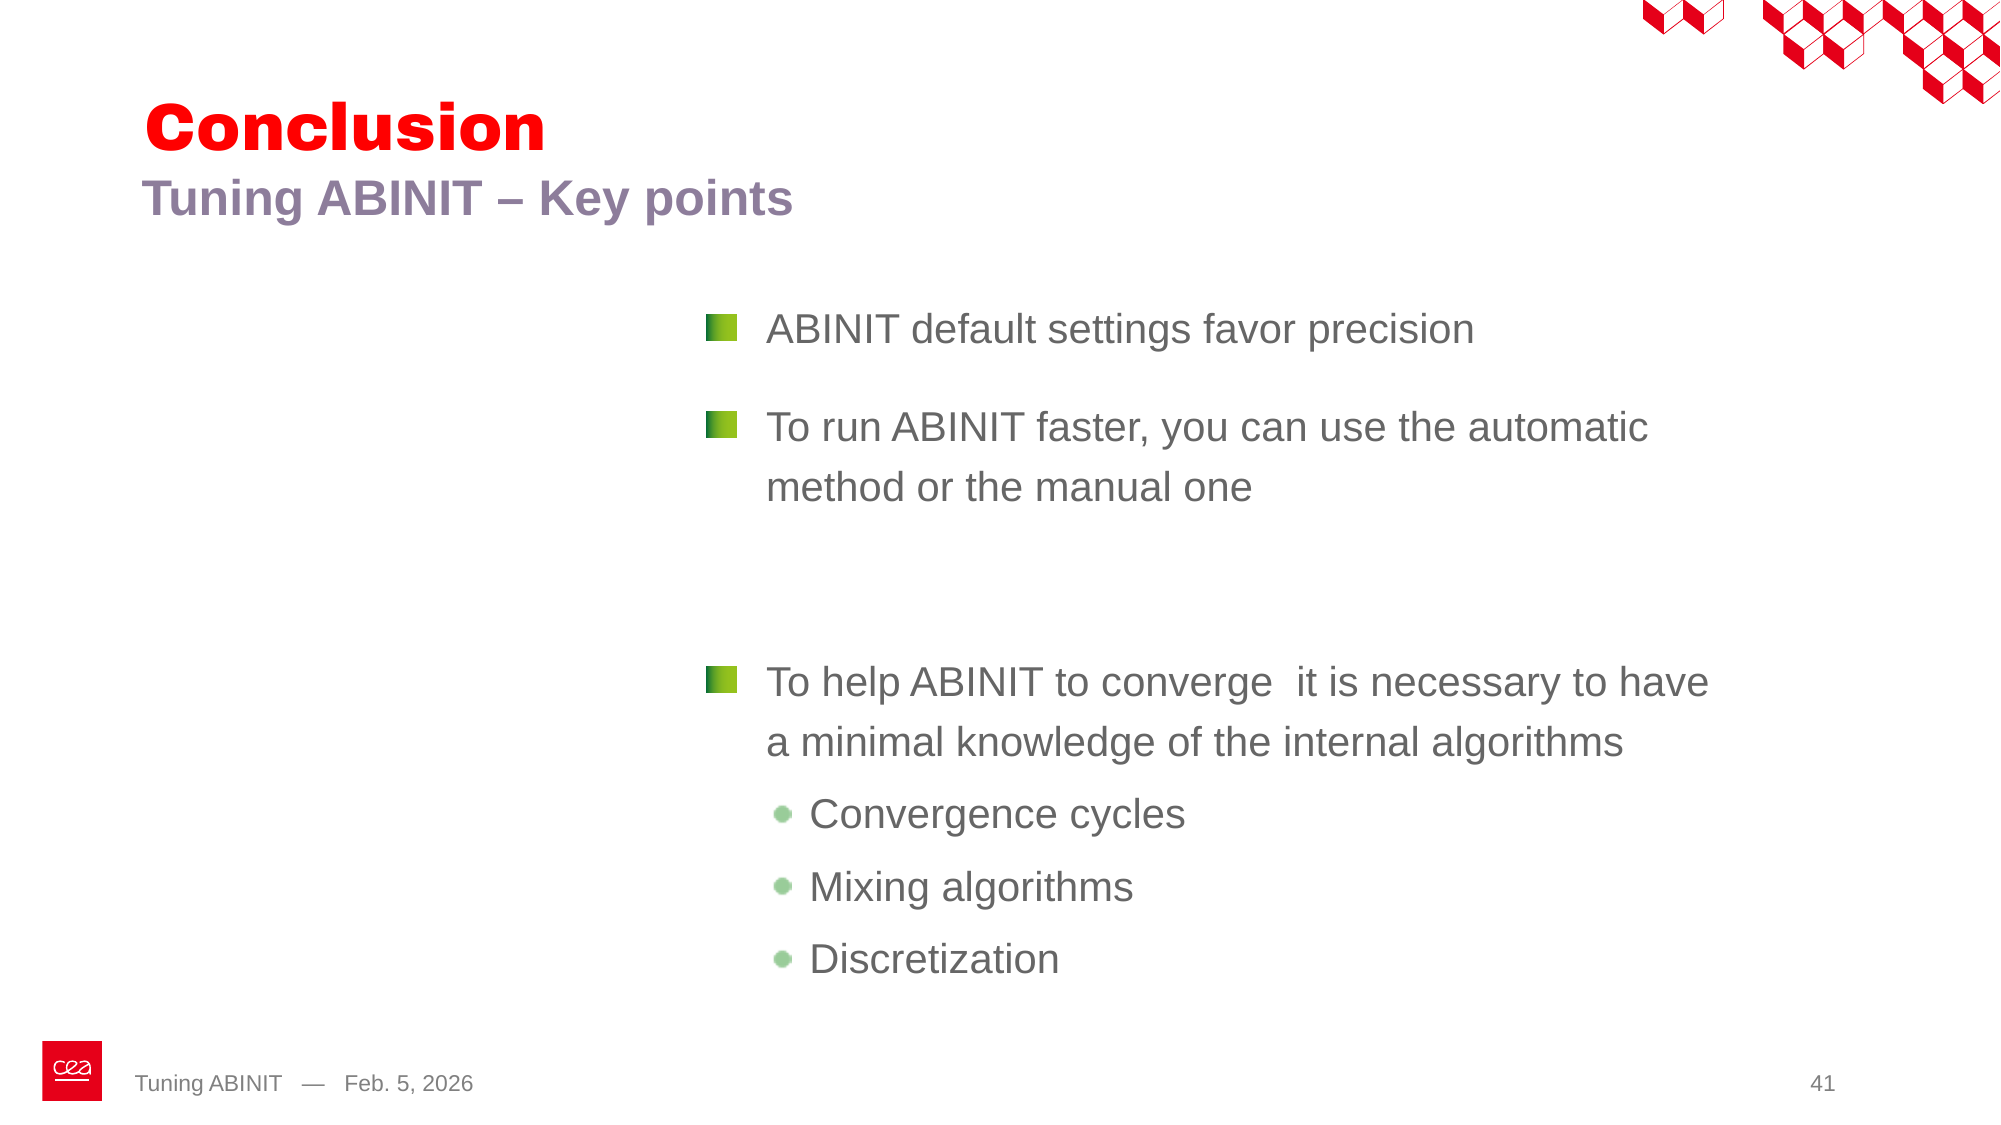

Conclusion

Tuning ABINIT – Key points
ABINIT default settings favor precision
To run ABINIT faster, you can use the automatic method or the manual one

To help ABINIT to converge  it is necessary to have a minimal knowledge of the internal algorithms
Convergence cycles
Mixing algorithms
Discretization